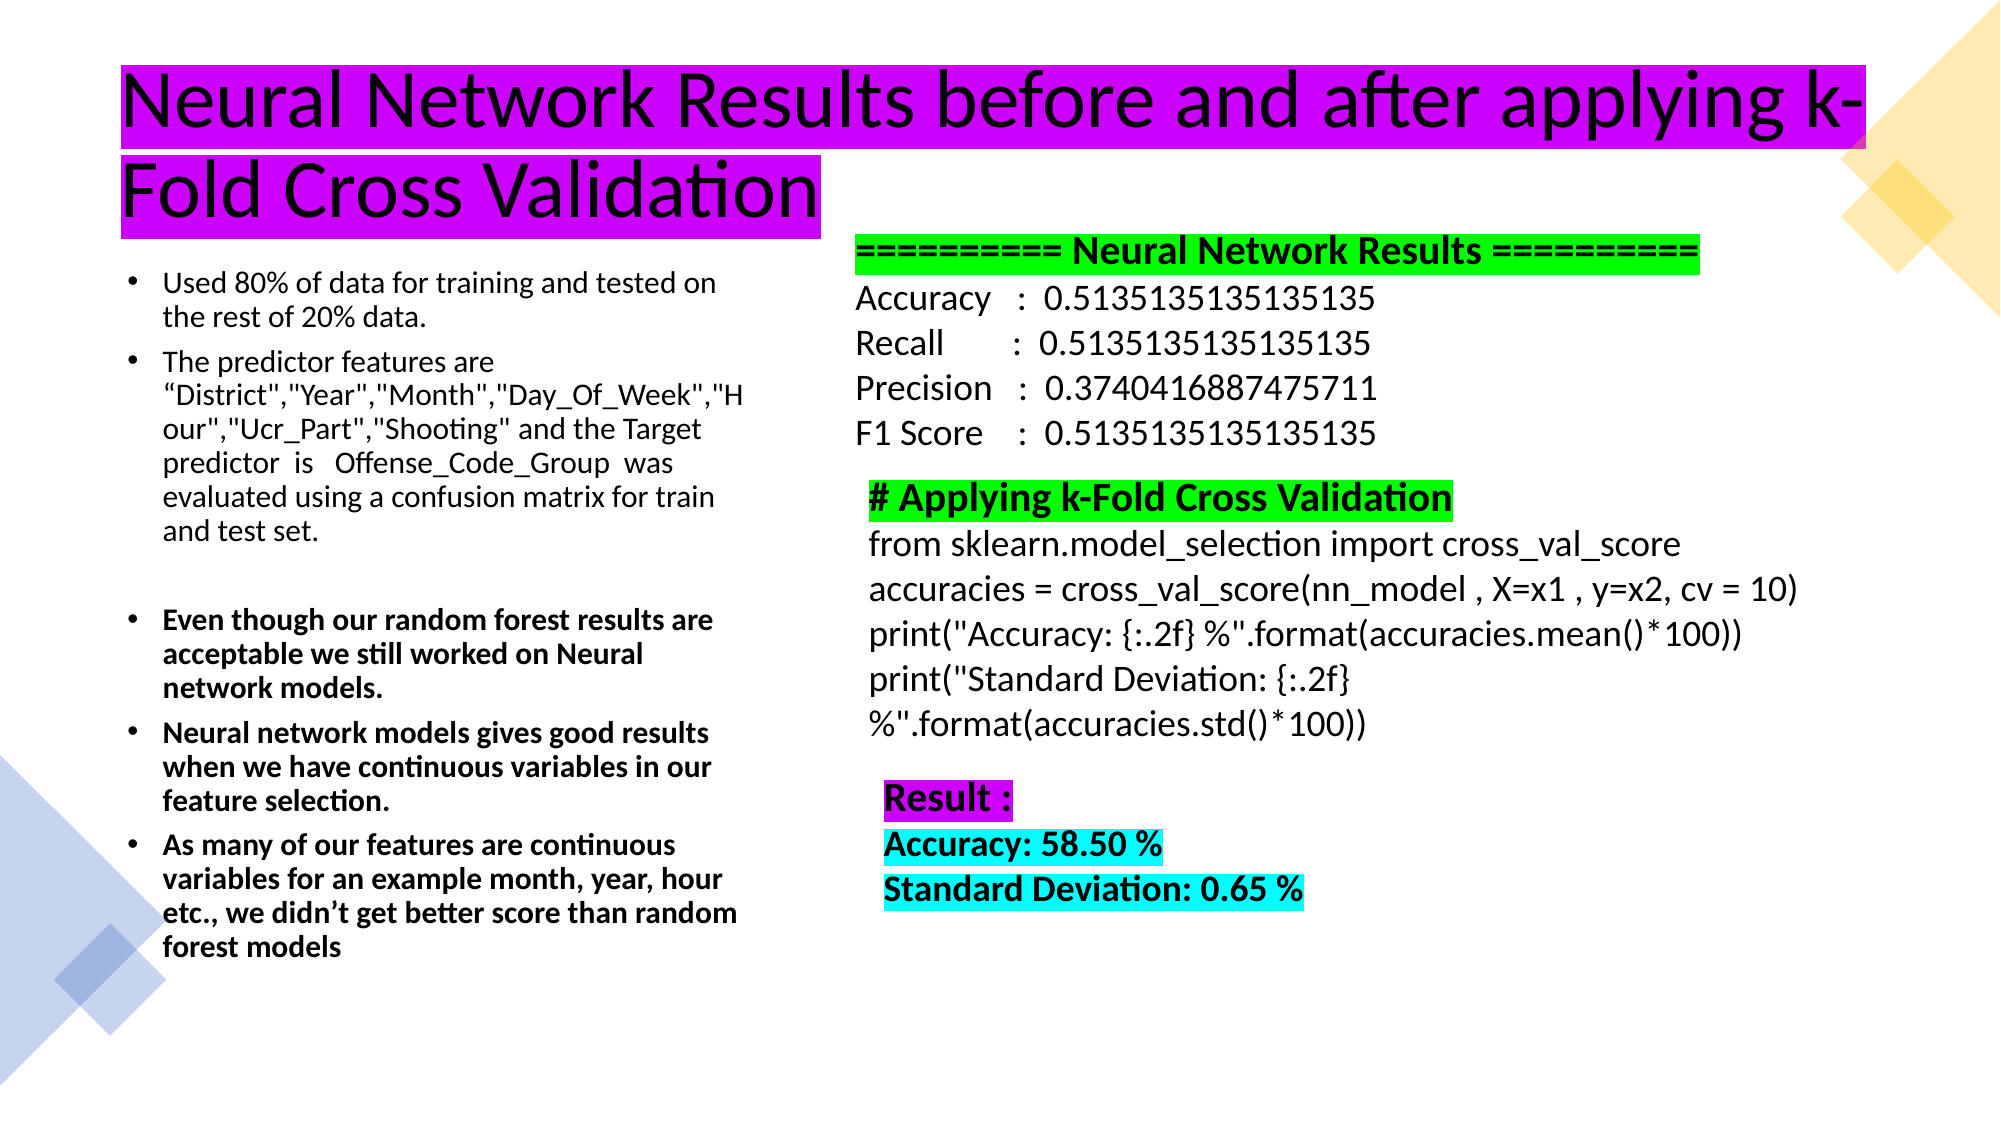

# Neural Network Results before and after applying k-Fold Cross Validation
========== Neural Network Results ==========
Accuracy   :  0.5135135135135135
Recall        :  0.5135135135135135
Precision   :  0.3740416887475711
F1 Score    :  0.5135135135135135
Used 80% of data for training and tested on the rest of 20% data.
The predictor features are “District","Year","Month","Day_Of_Week","Hour","Ucr_Part","Shooting" and the Target predictor  is   Offense_Code_Group  was evaluated using a confusion matrix for train and test set.

Even though our random forest results are acceptable we still worked on Neural network models.
Neural network models gives good results when we have continuous variables in our feature selection.
As many of our features are continuous variables for an example month, year, hour etc., we didn’t get better score than random forest models

# Applying k-Fold Cross Validation
from sklearn.model_selection import cross_val_score
accuracies = cross_val_score(nn_model , X=x1 , y=x2, cv = 10)
print("Accuracy: {:.2f} %".format(accuracies.mean()*100))
print("Standard Deviation: {:.2f} %".format(accuracies.std()*100))

Result :
Accuracy: 58.50 %
Standard Deviation: 0.65 %